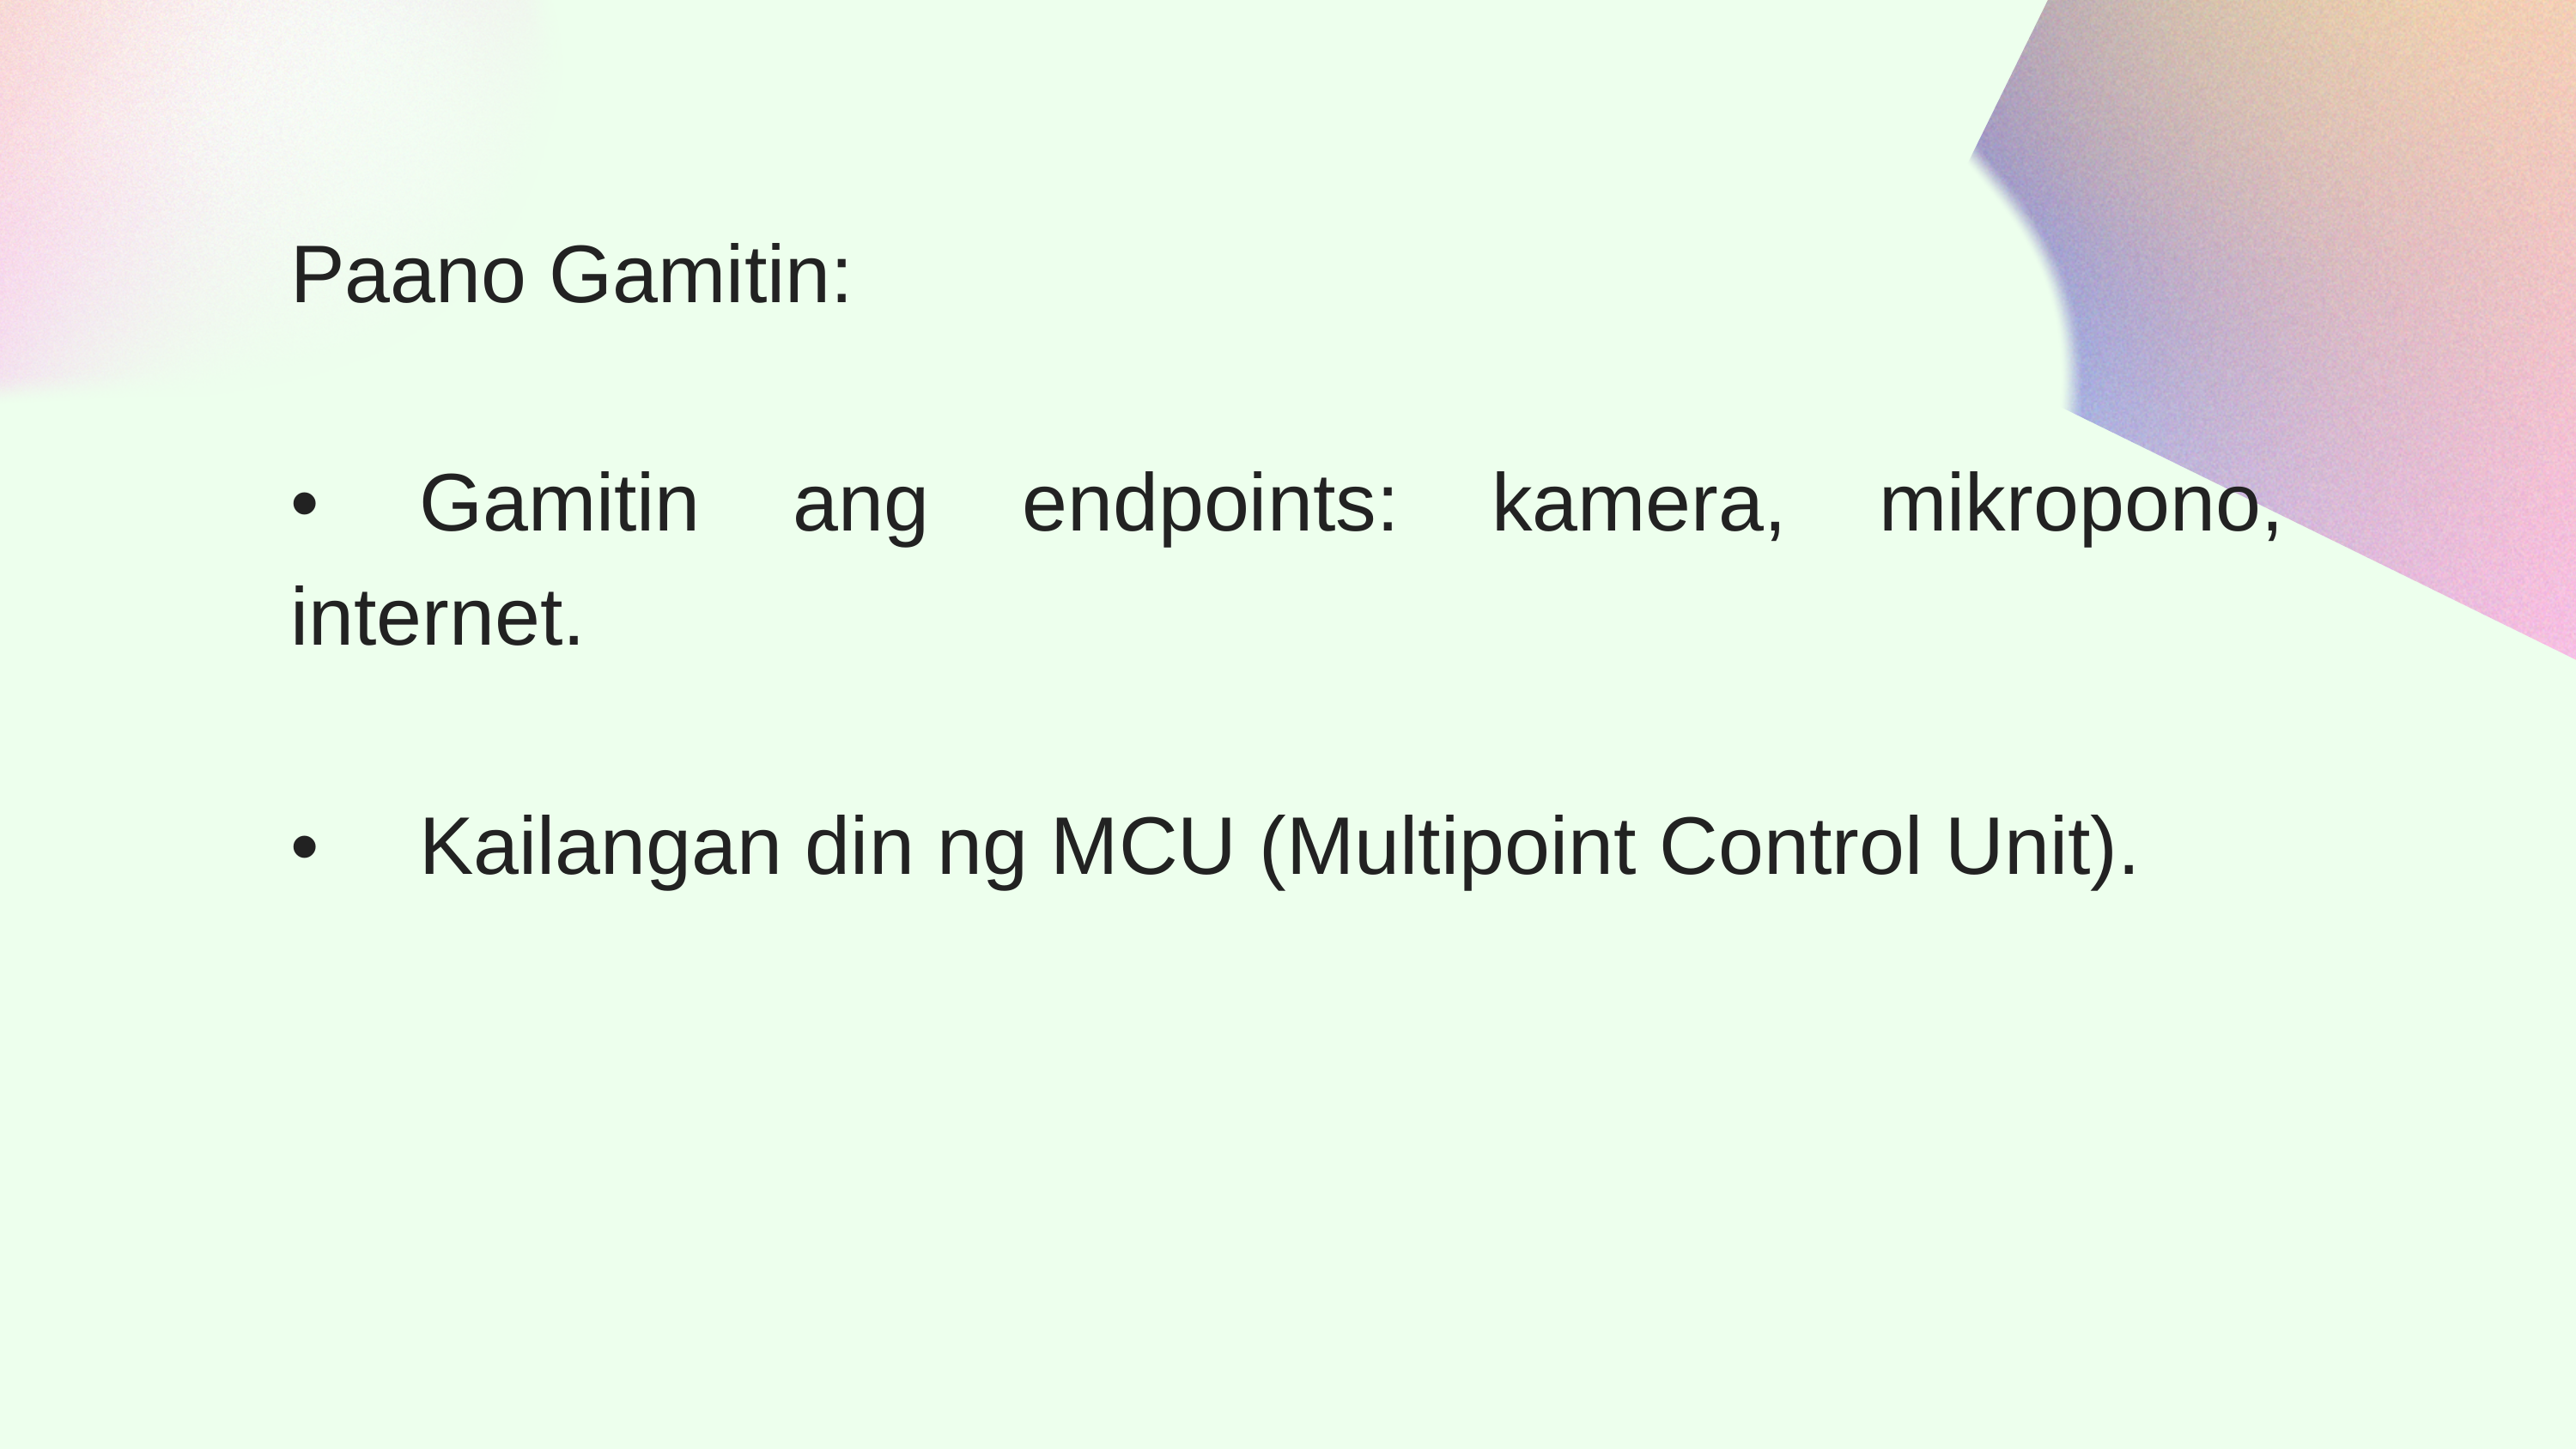

Paano Gamitin:
•	Gamitin ang endpoints: kamera, mikropono, internet.
•	Kailangan din ng MCU (Multipoint Control Unit).